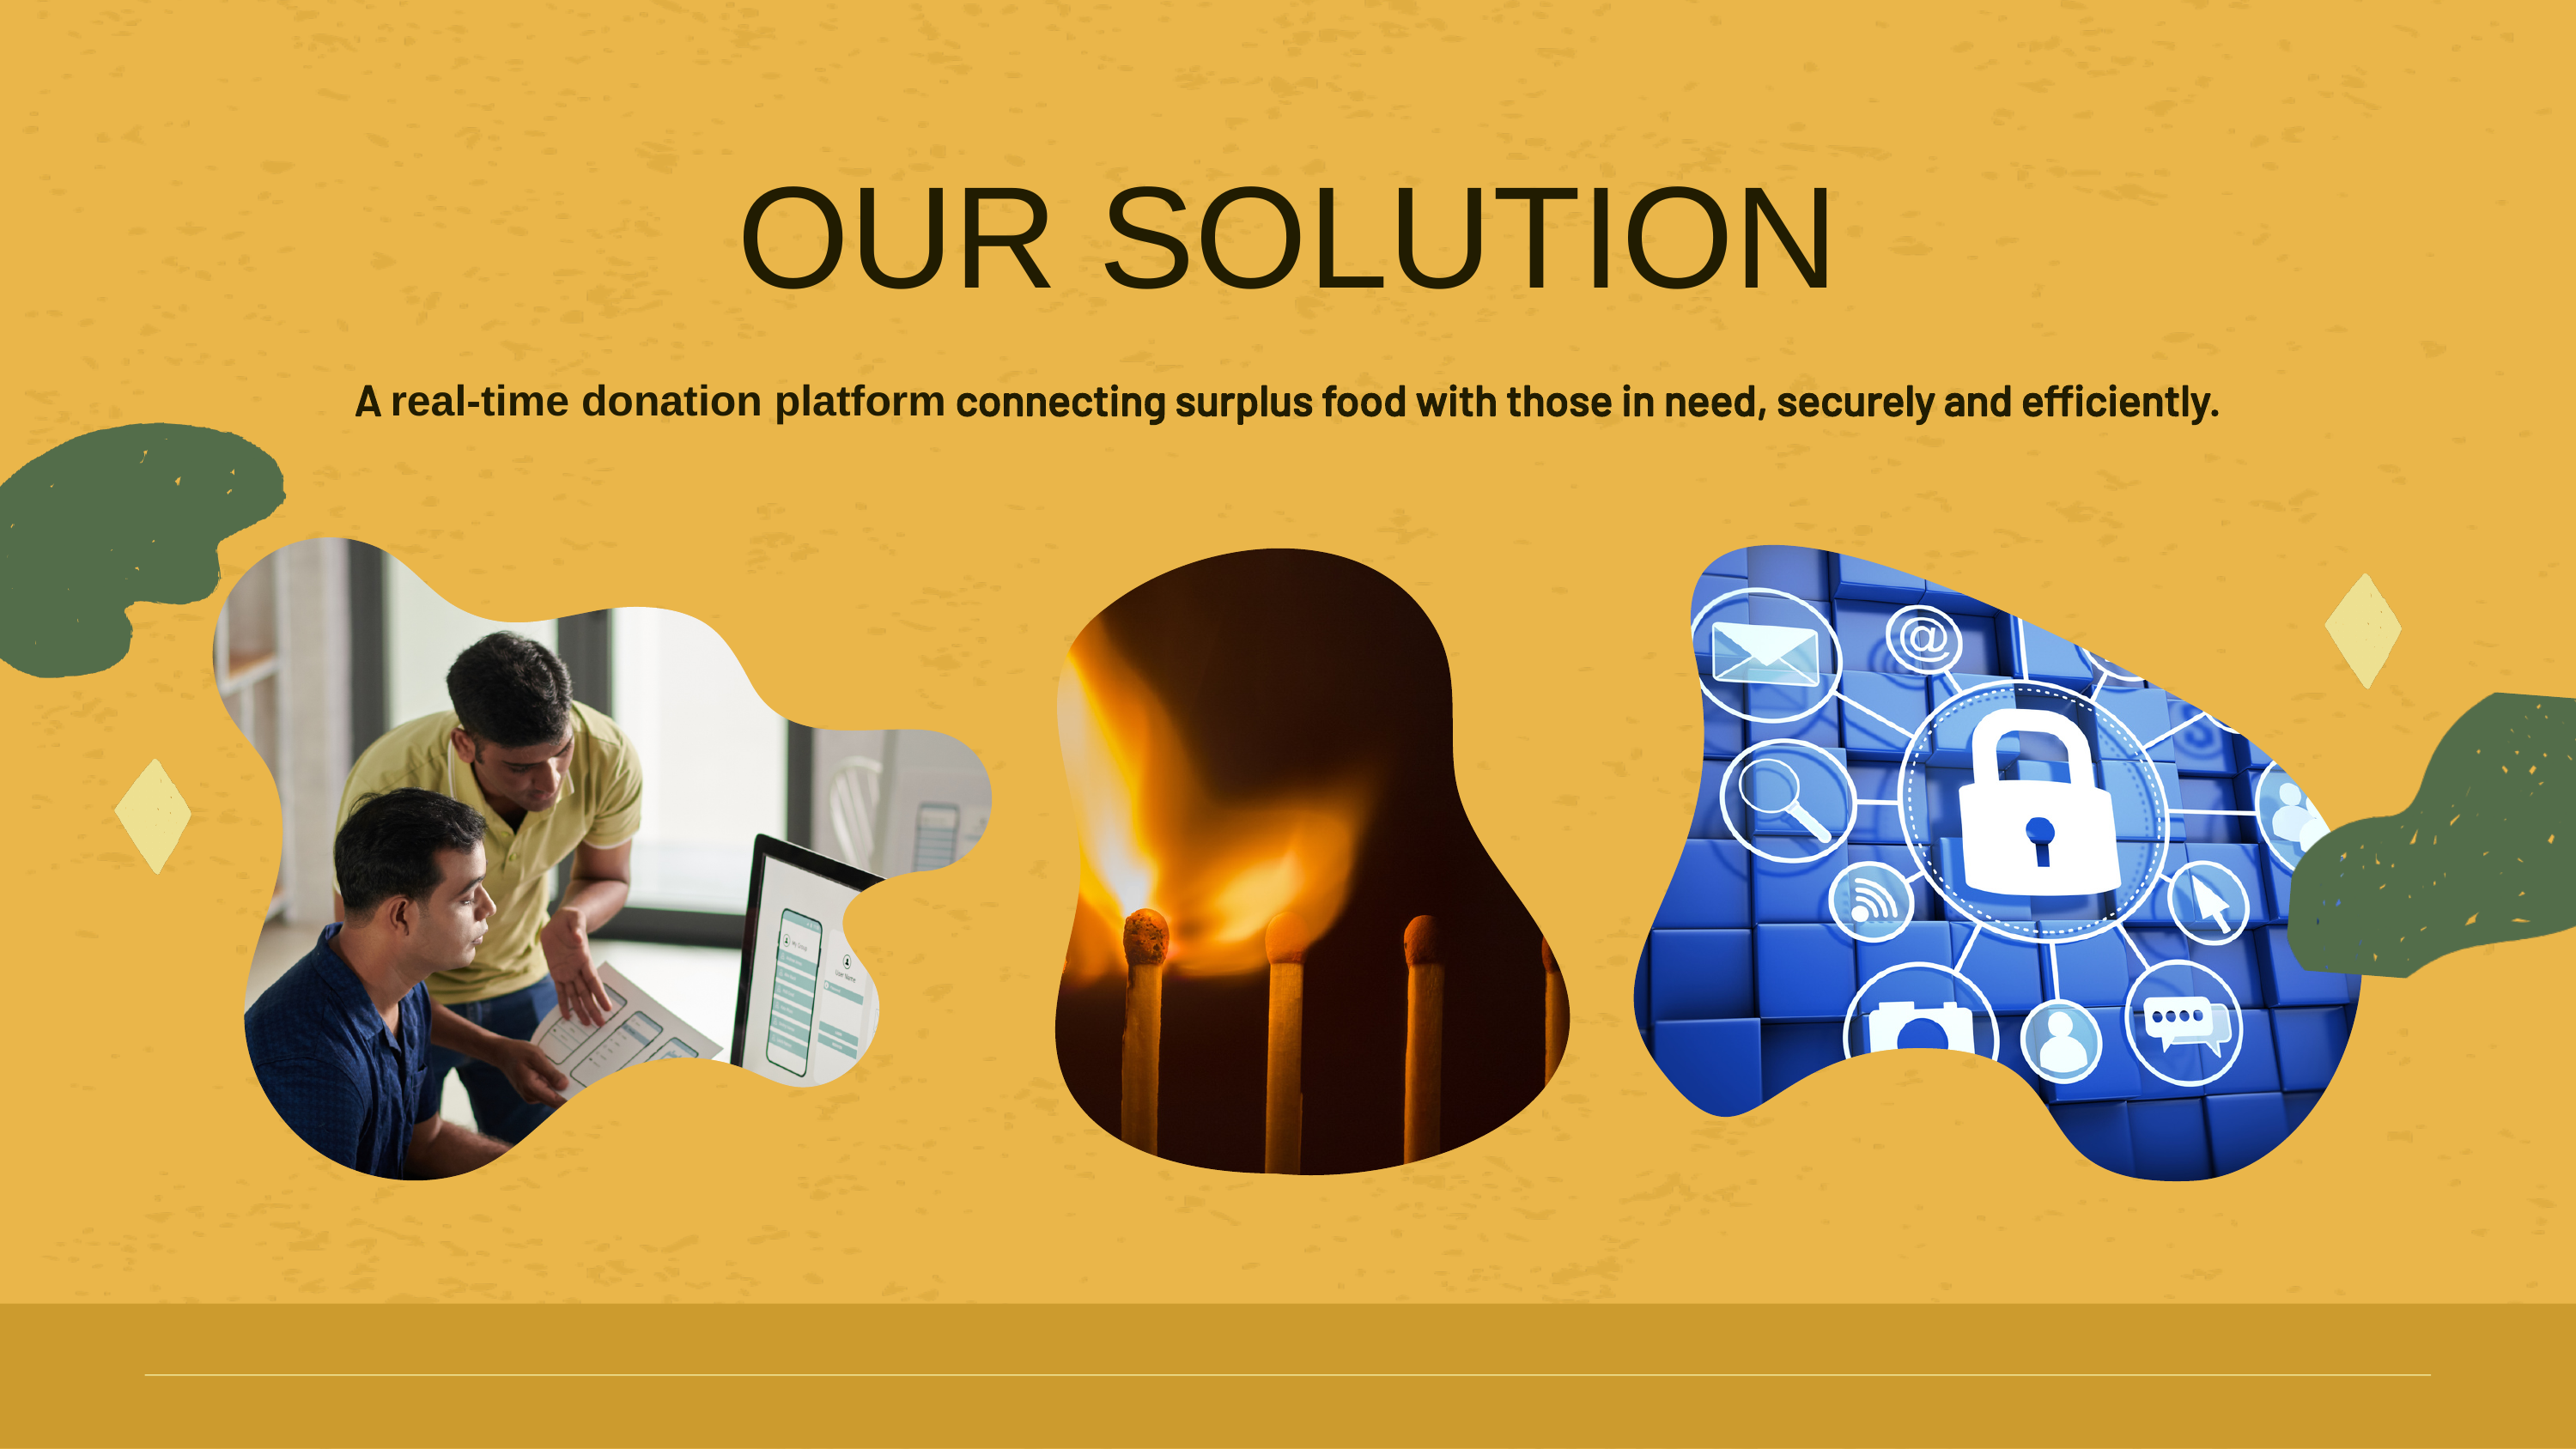

OUR SOLUTION
A real-time donation platform connecting surplus food with those in need, securely and efficiently.